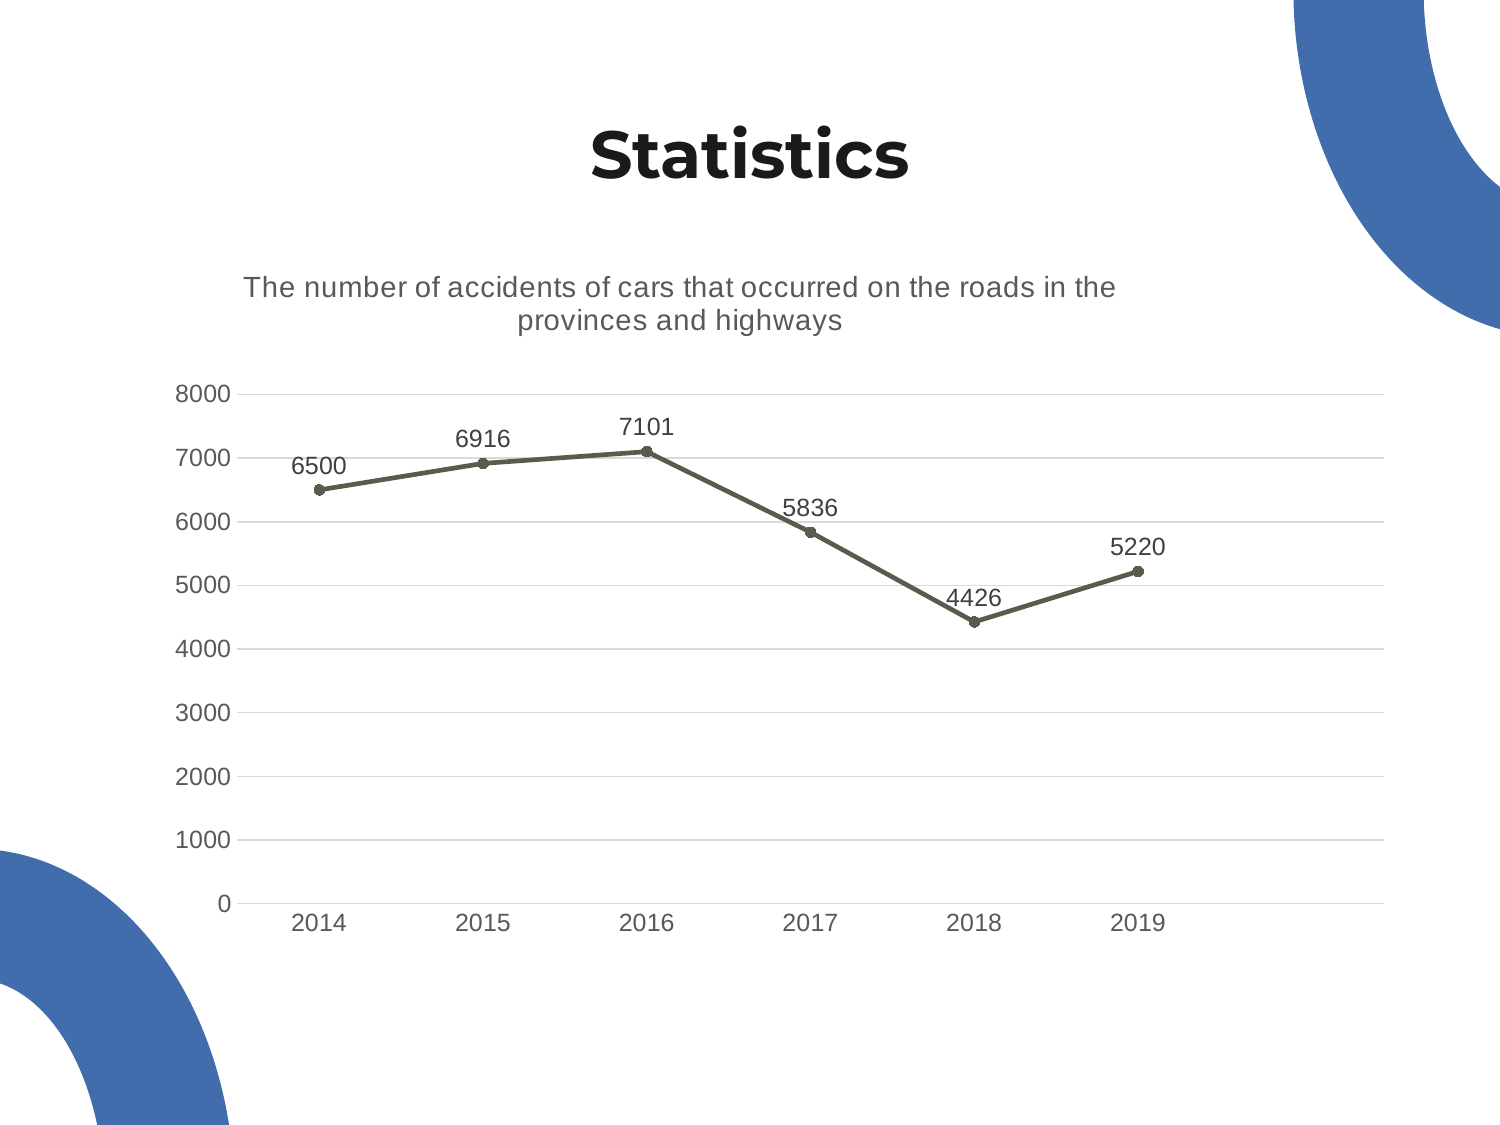

# Statistics

### Chart: The number of accidents of cars that occurred on the roads in the provinces and highways

| Category | Series 1 | Column2 | Column1 |
|---|---|---|---|
| 2014 | 6500.0 | None | None |
| 2015 | 6916.0 | None | None |
| 2016 | 7101.0 | None | None |
| 2017 | 5836.0 | None | None |
| 2018 | 4426.0 | None | None |
| 2019 | 5220.0 | None | None |
|  | None | None | None |